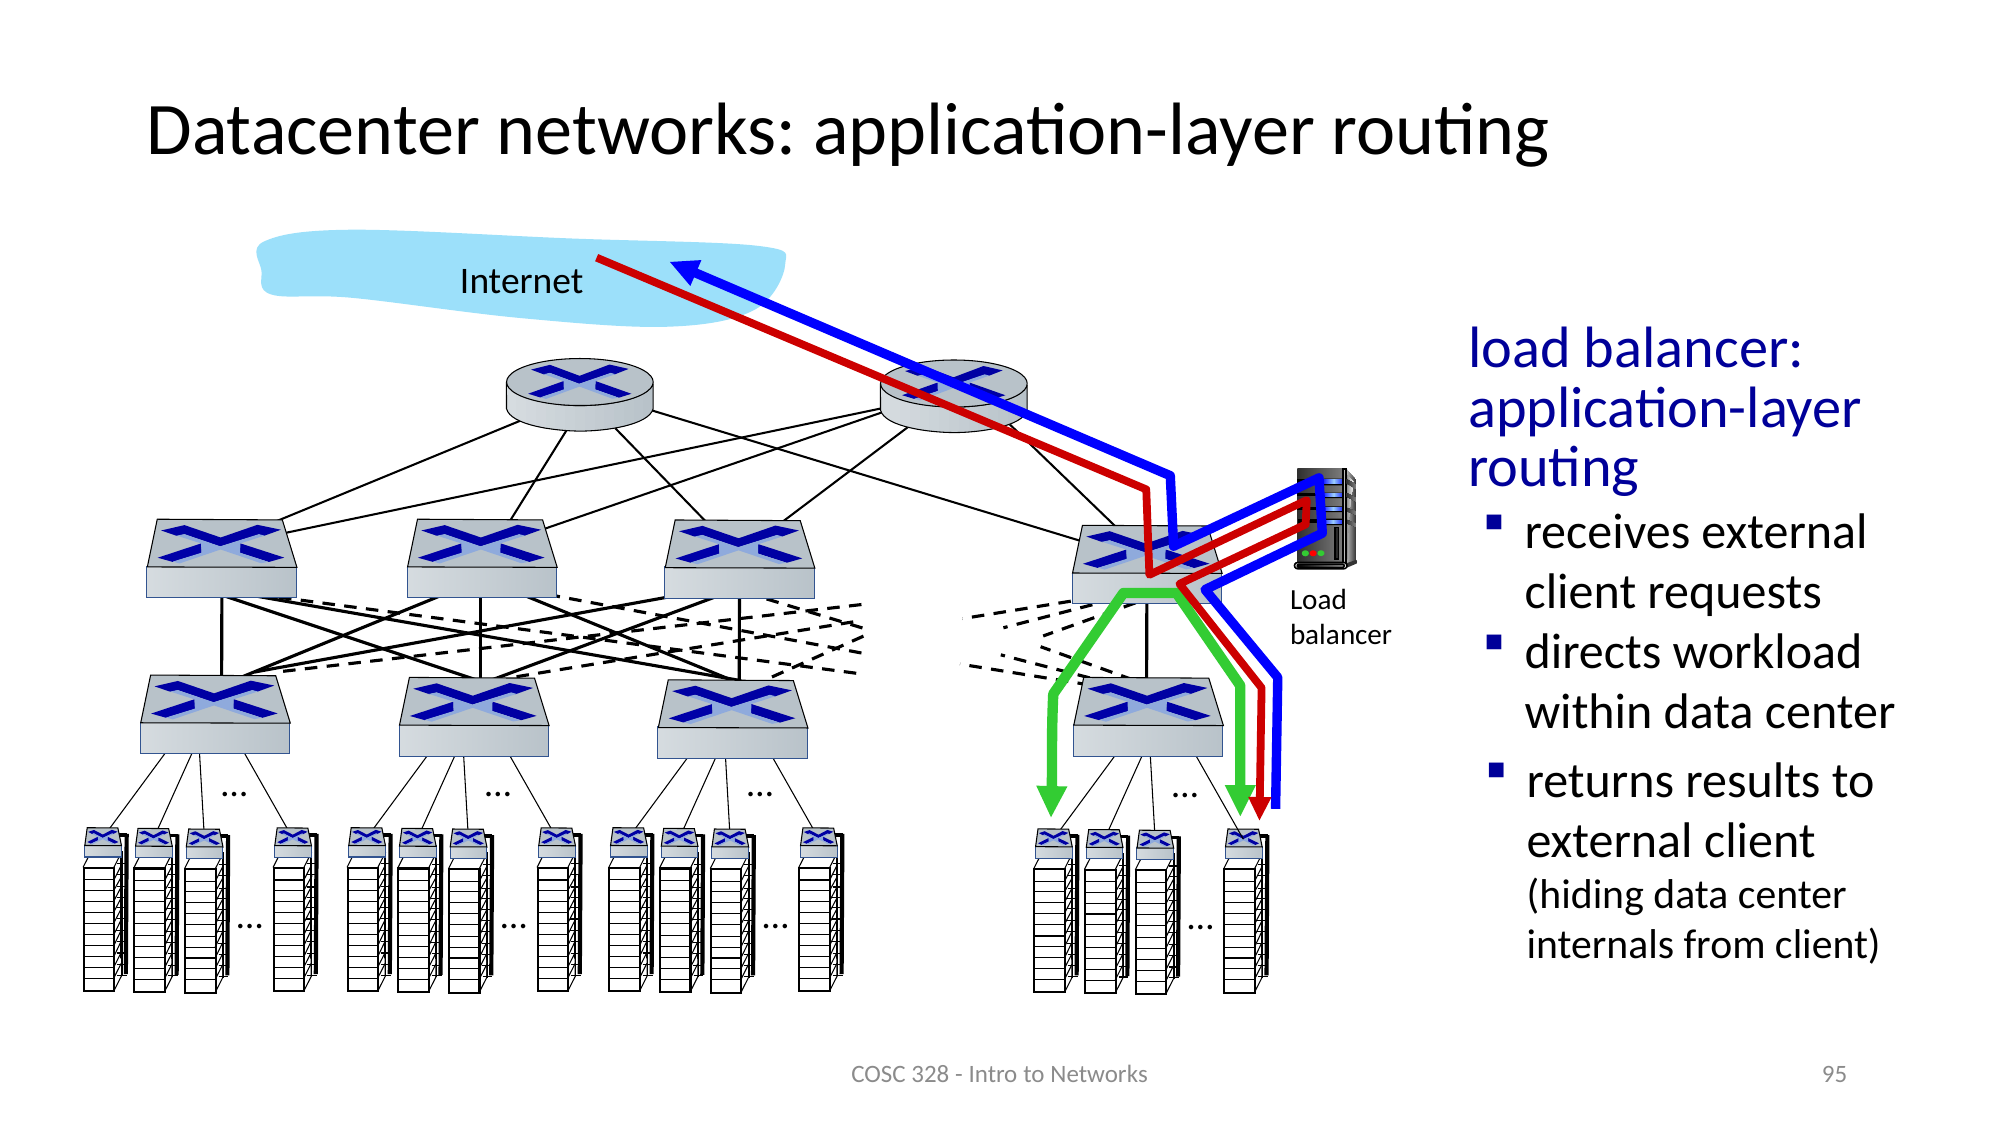

# Datacenter networks: application-layer routing
Internet

load balancer: application-layer routing
receives external client requests
directs workload within data center

…

…
…

…
…

…

…

…

Load
balancer

returns results to external client (hiding data center internals from client)
COSC 328 - Intro to Networks
95